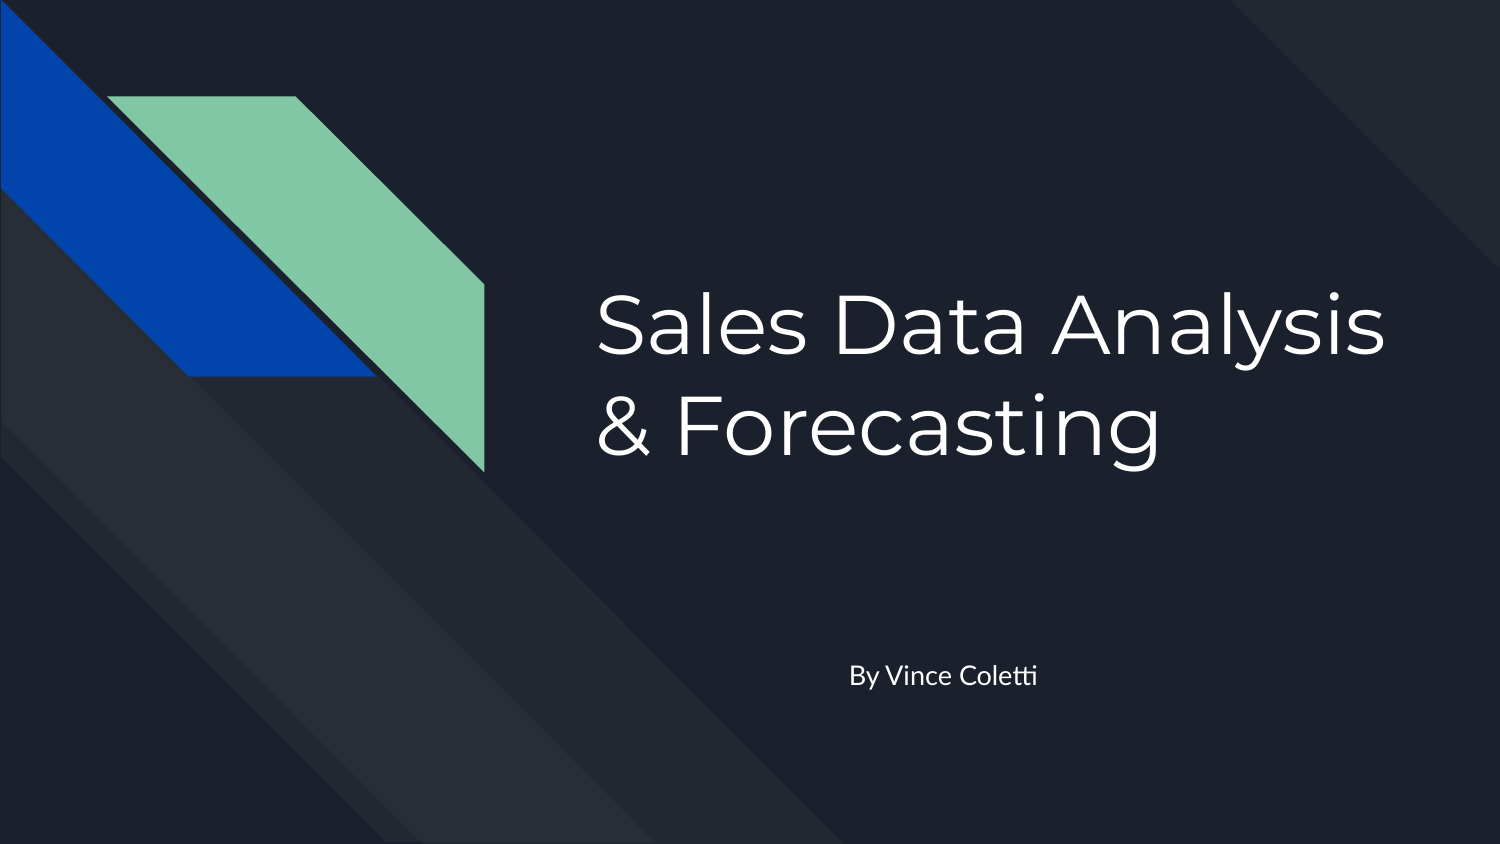

# Sales Data Analysis & Forecasting
By Vince Coletti